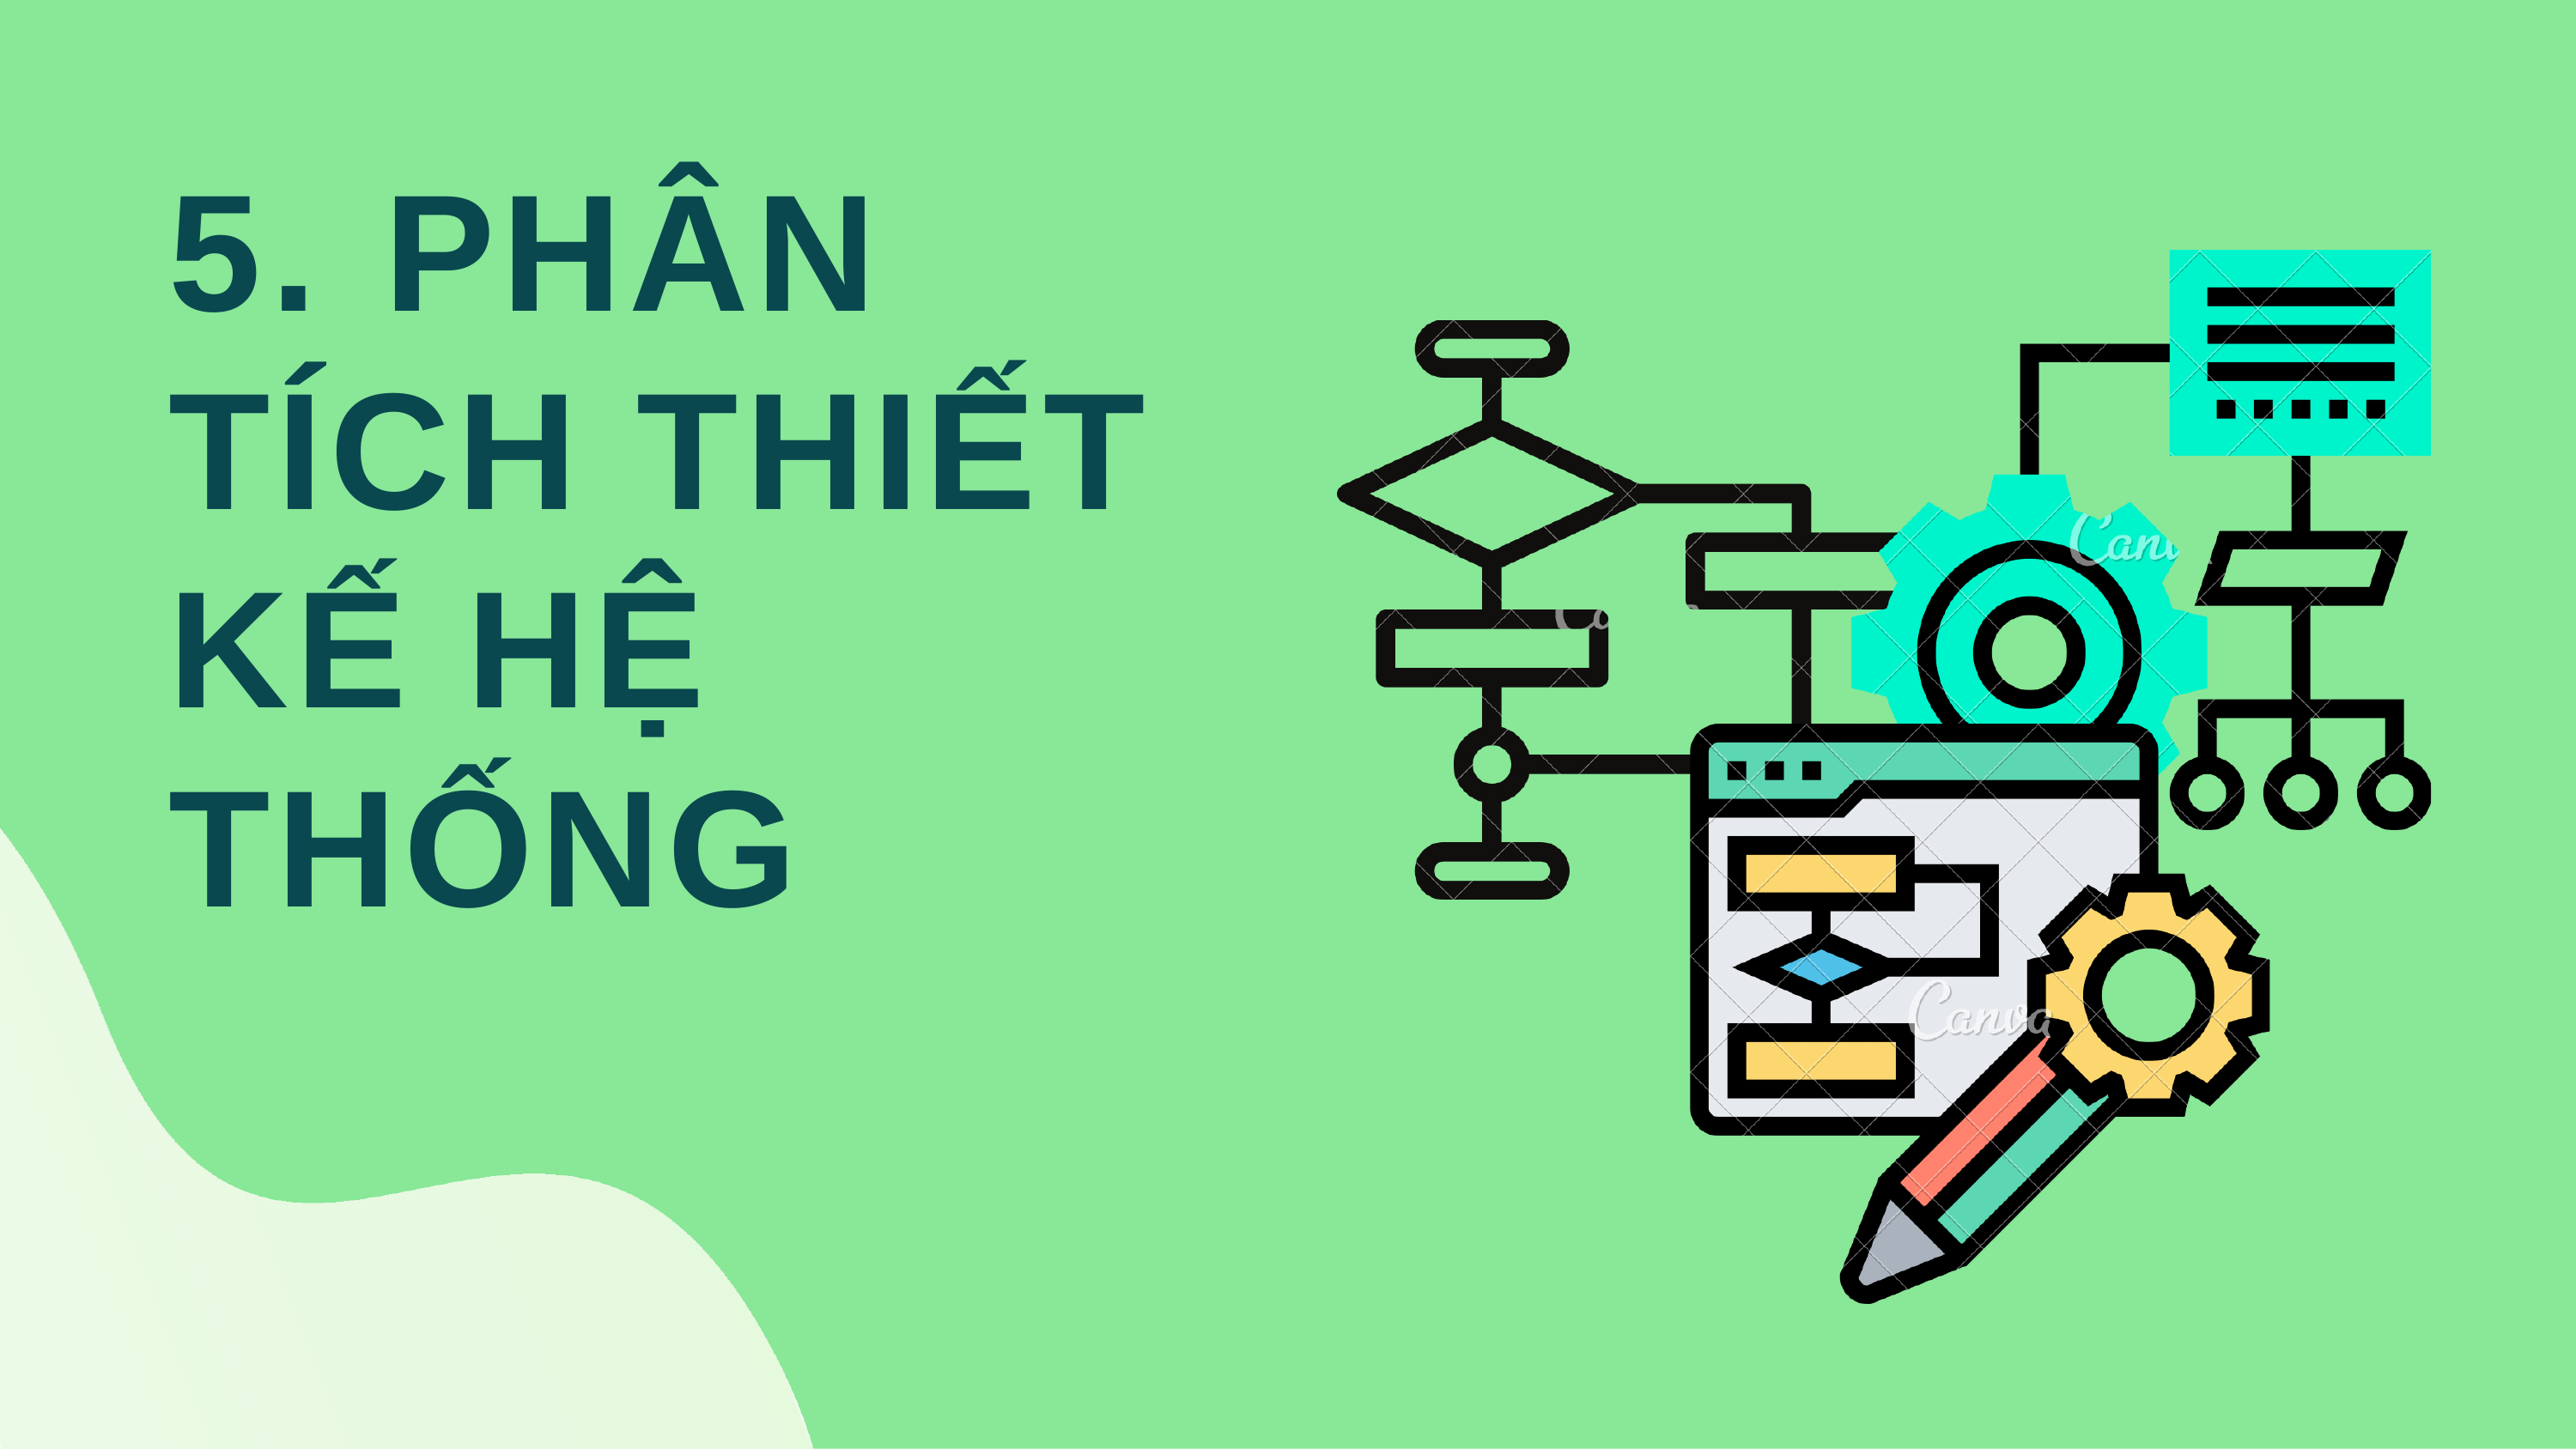

5. PHÂN TÍCH THIẾT KẾ HỆ THỐNG